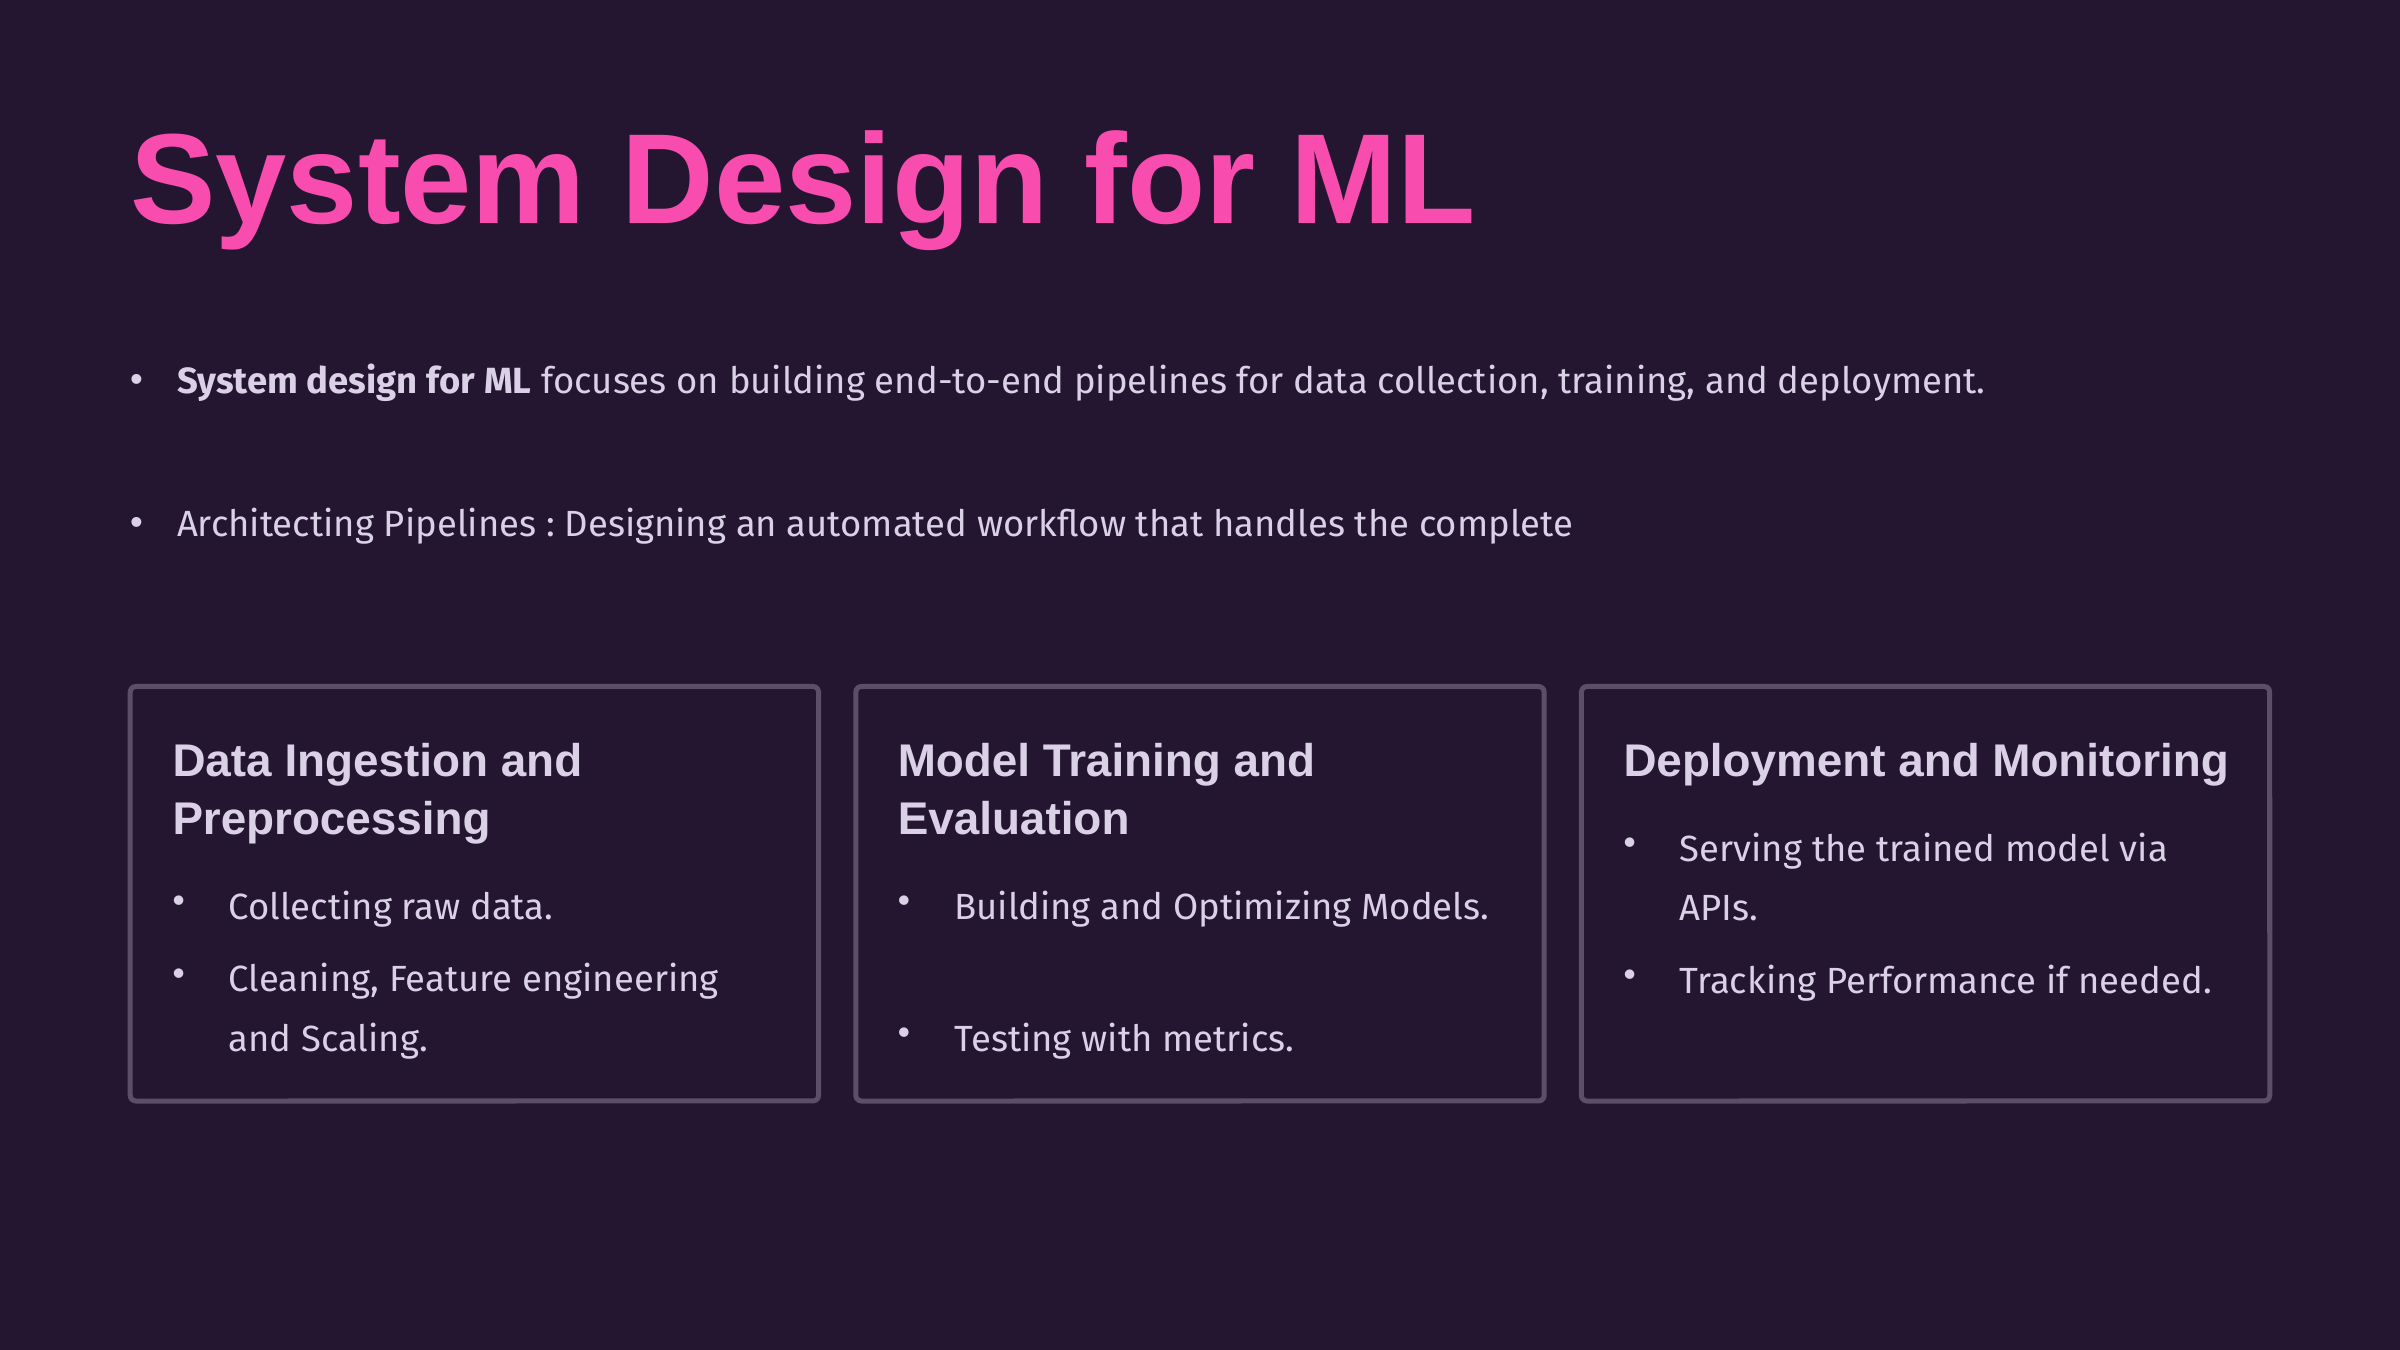

System Design for ML
System design for ML focuses on building end-to-end pipelines for data collection, training, and deployment.
Architecting Pipelines : Designing an automated workflow that handles the complete

Data Ingestion and Preprocessing
Model Training and Evaluation
Deployment and Monitoring
Serving the trained model via APIs.
Collecting raw data.
Building and Optimizing Models.
Cleaning, Feature engineering and Scaling.
Tracking Performance if needed.
Testing with metrics.